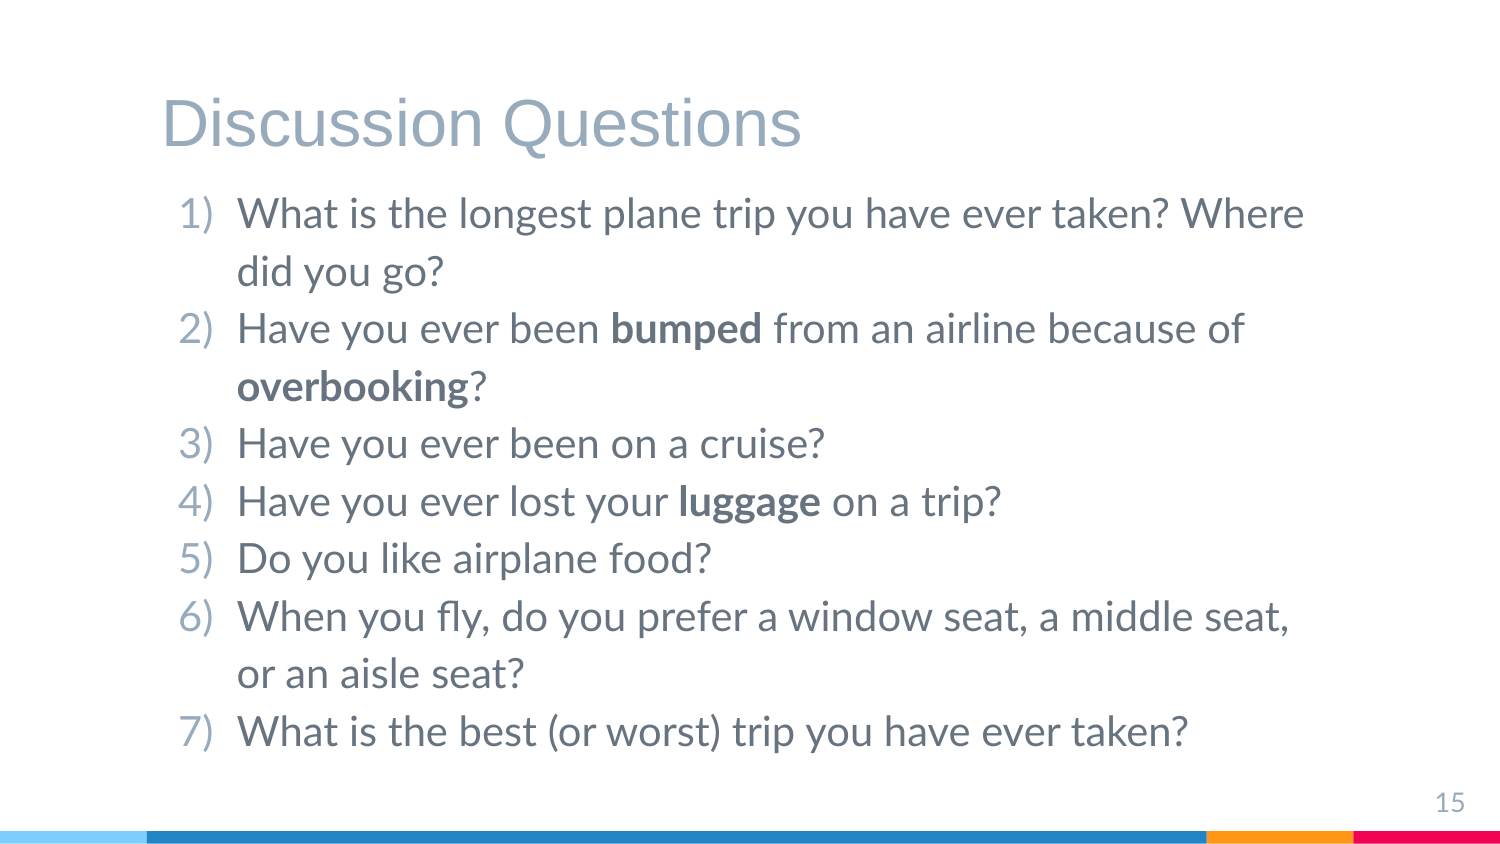

# Discussion Questions
What is the longest plane trip you have ever taken? Where did you go?
Have you ever been bumped from an airline because of overbooking?
Have you ever been on a cruise?
Have you ever lost your luggage on a trip?
Do you like airplane food?
When you fly, do you prefer a window seat, a middle seat, or an aisle seat?
What is the best (or worst) trip you have ever taken?
15